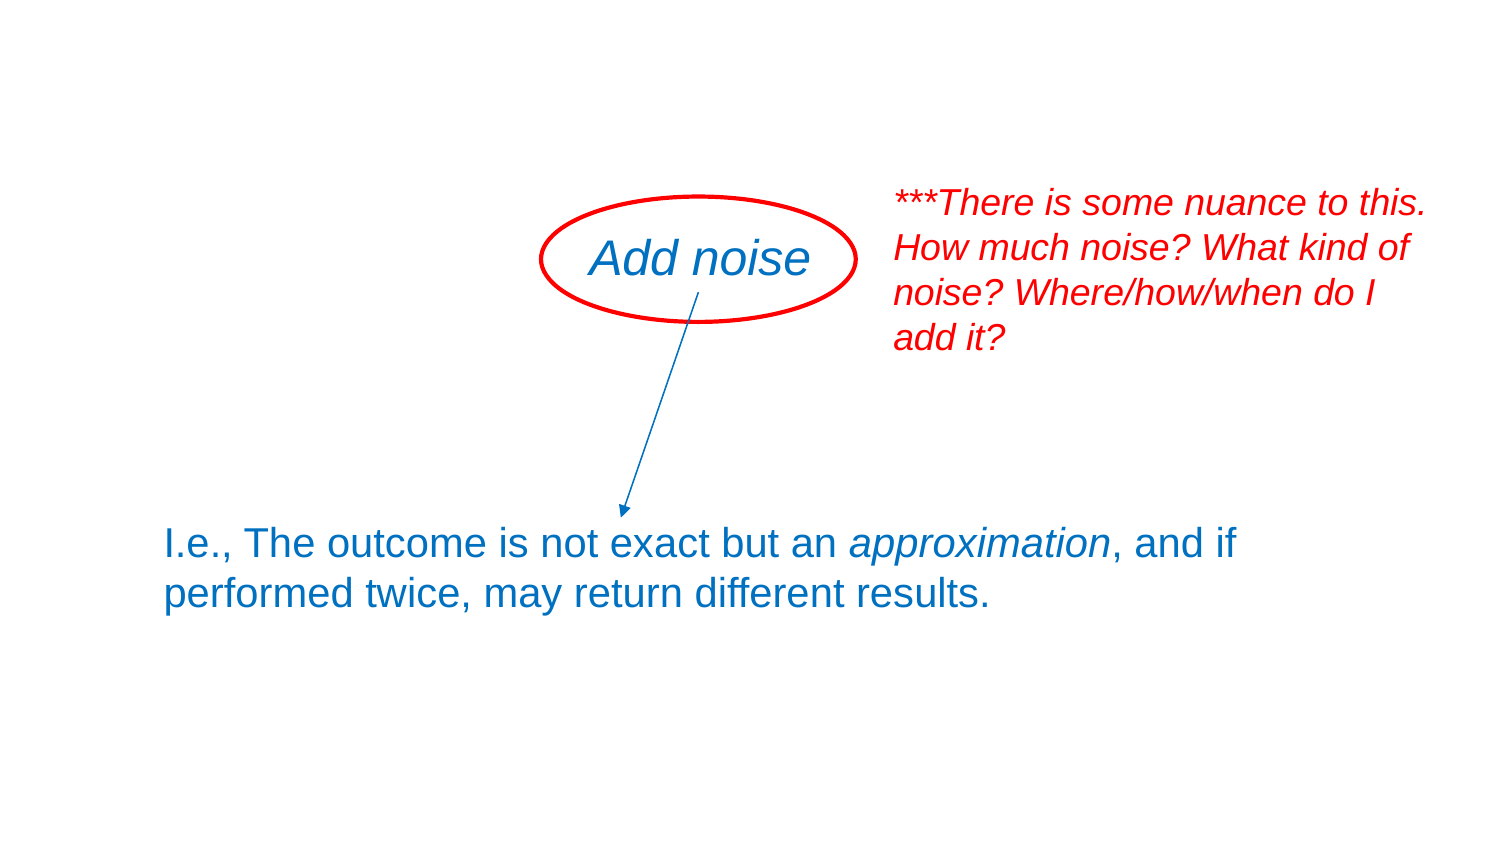

Add noise
***There is some nuance to this. How much noise? What kind of noise? Where/how/when do I add it?

I.e., The outcome is not exact but an approximation, and if performed twice, may return different results.